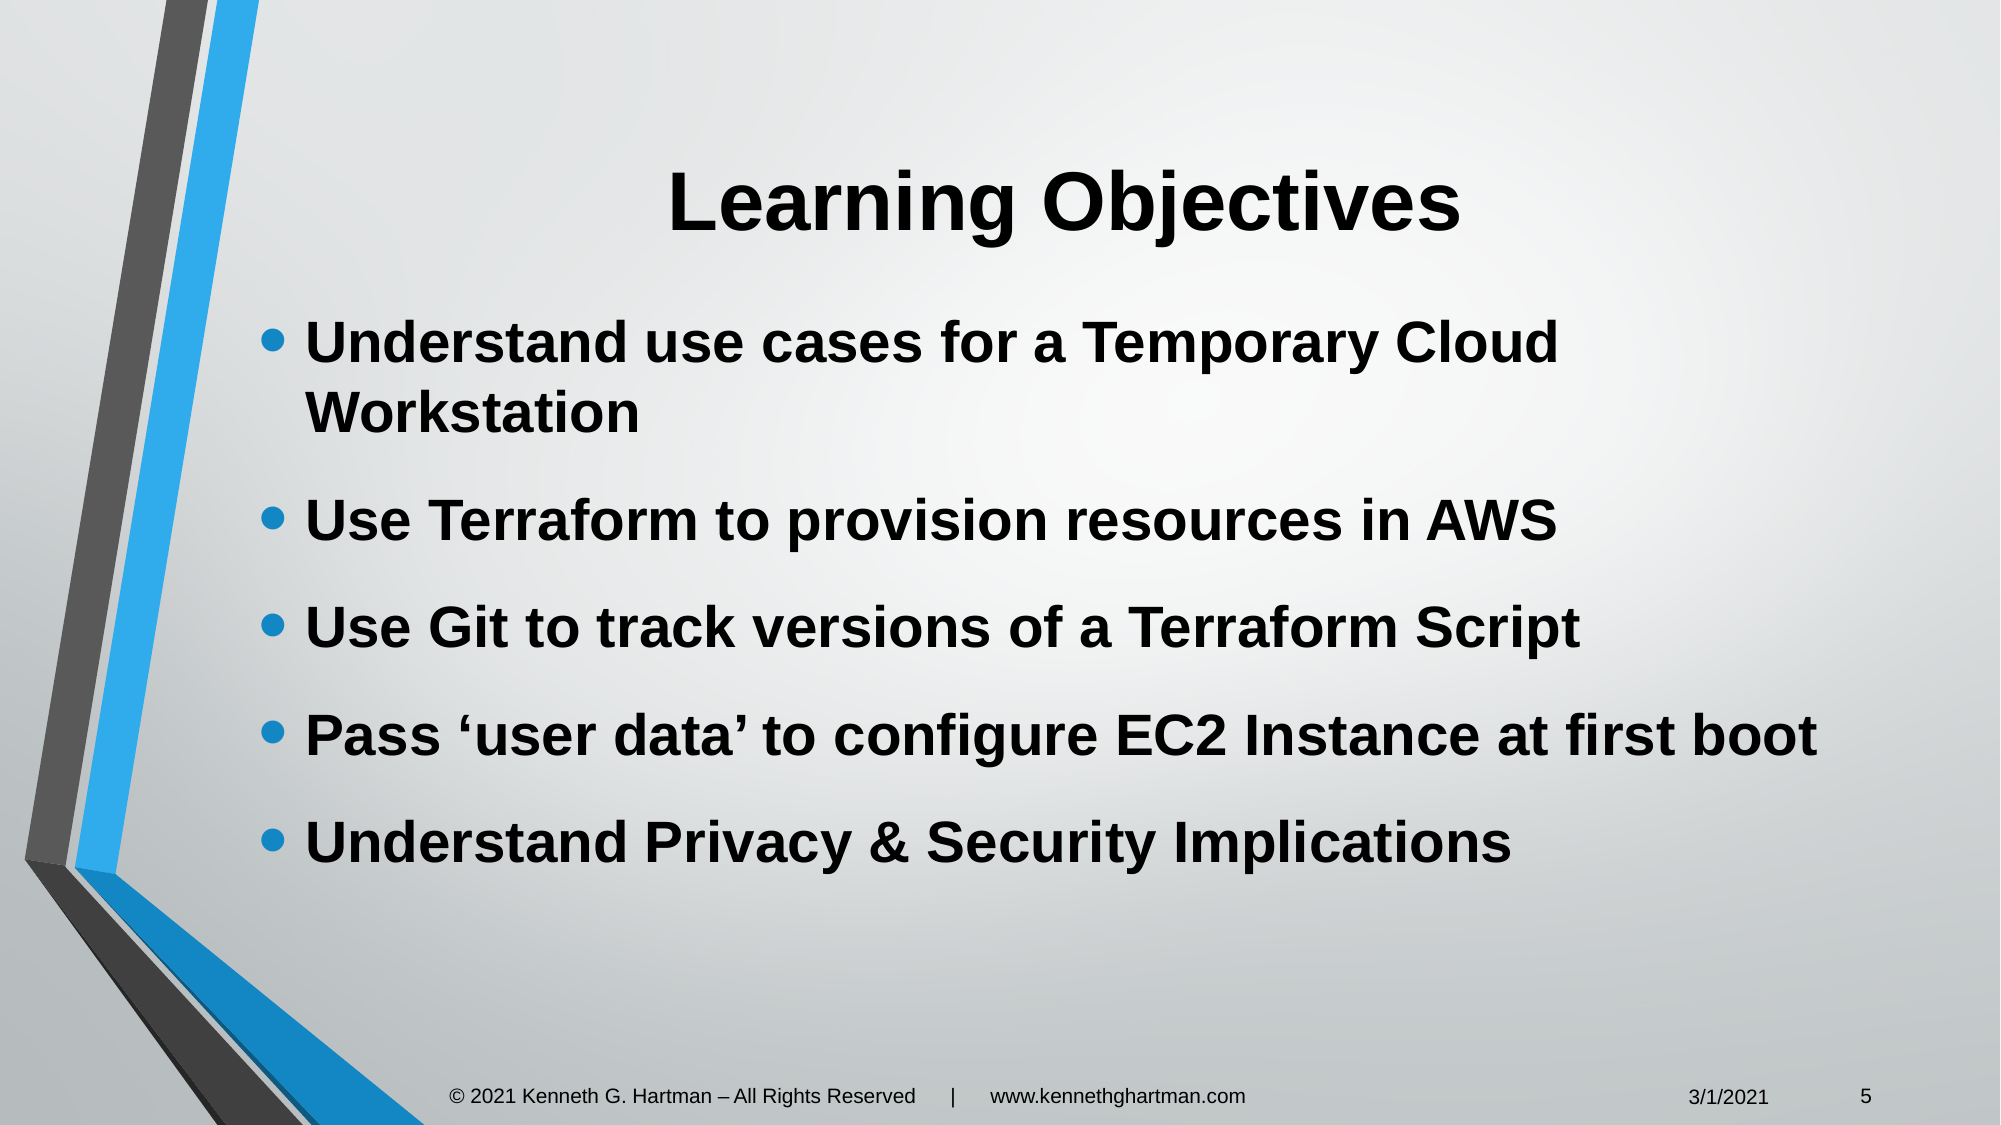

# Learning Objectives
Understand use cases for a Temporary Cloud Workstation
Use Terraform to provision resources in AWS
Use Git to track versions of a Terraform Script
Pass ‘user data’ to configure EC2 Instance at first boot
Understand Privacy & Security Implications

5
© 2021 Kenneth G. Hartman – All Rights Reserved      |      www.kennethghartman.com
3/1/2021